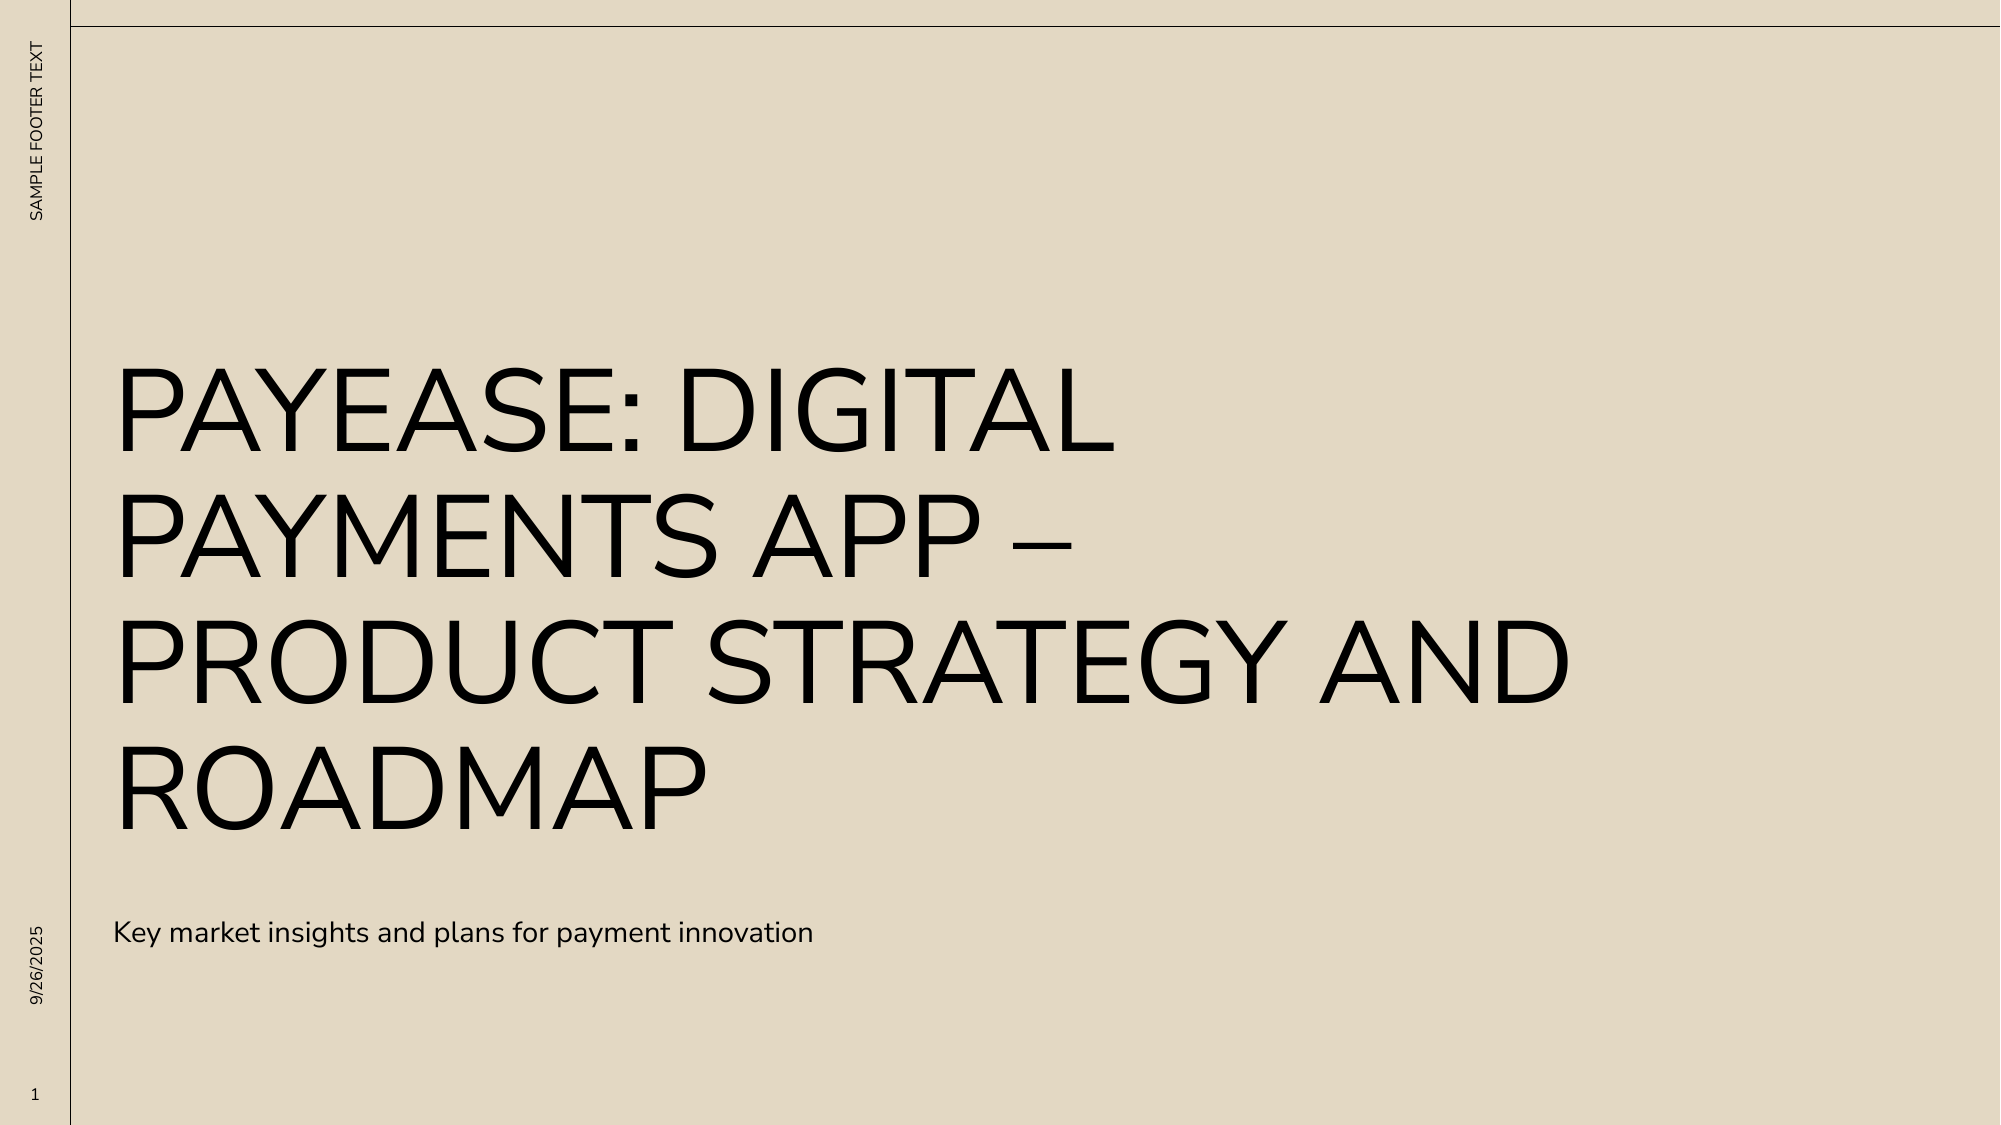

# PayEase: Digital Payments App – Product Strategy and Roadmap
SAMPLE FOOTER TEXT
9/26/2025
Key market insights and plans for payment innovation
1